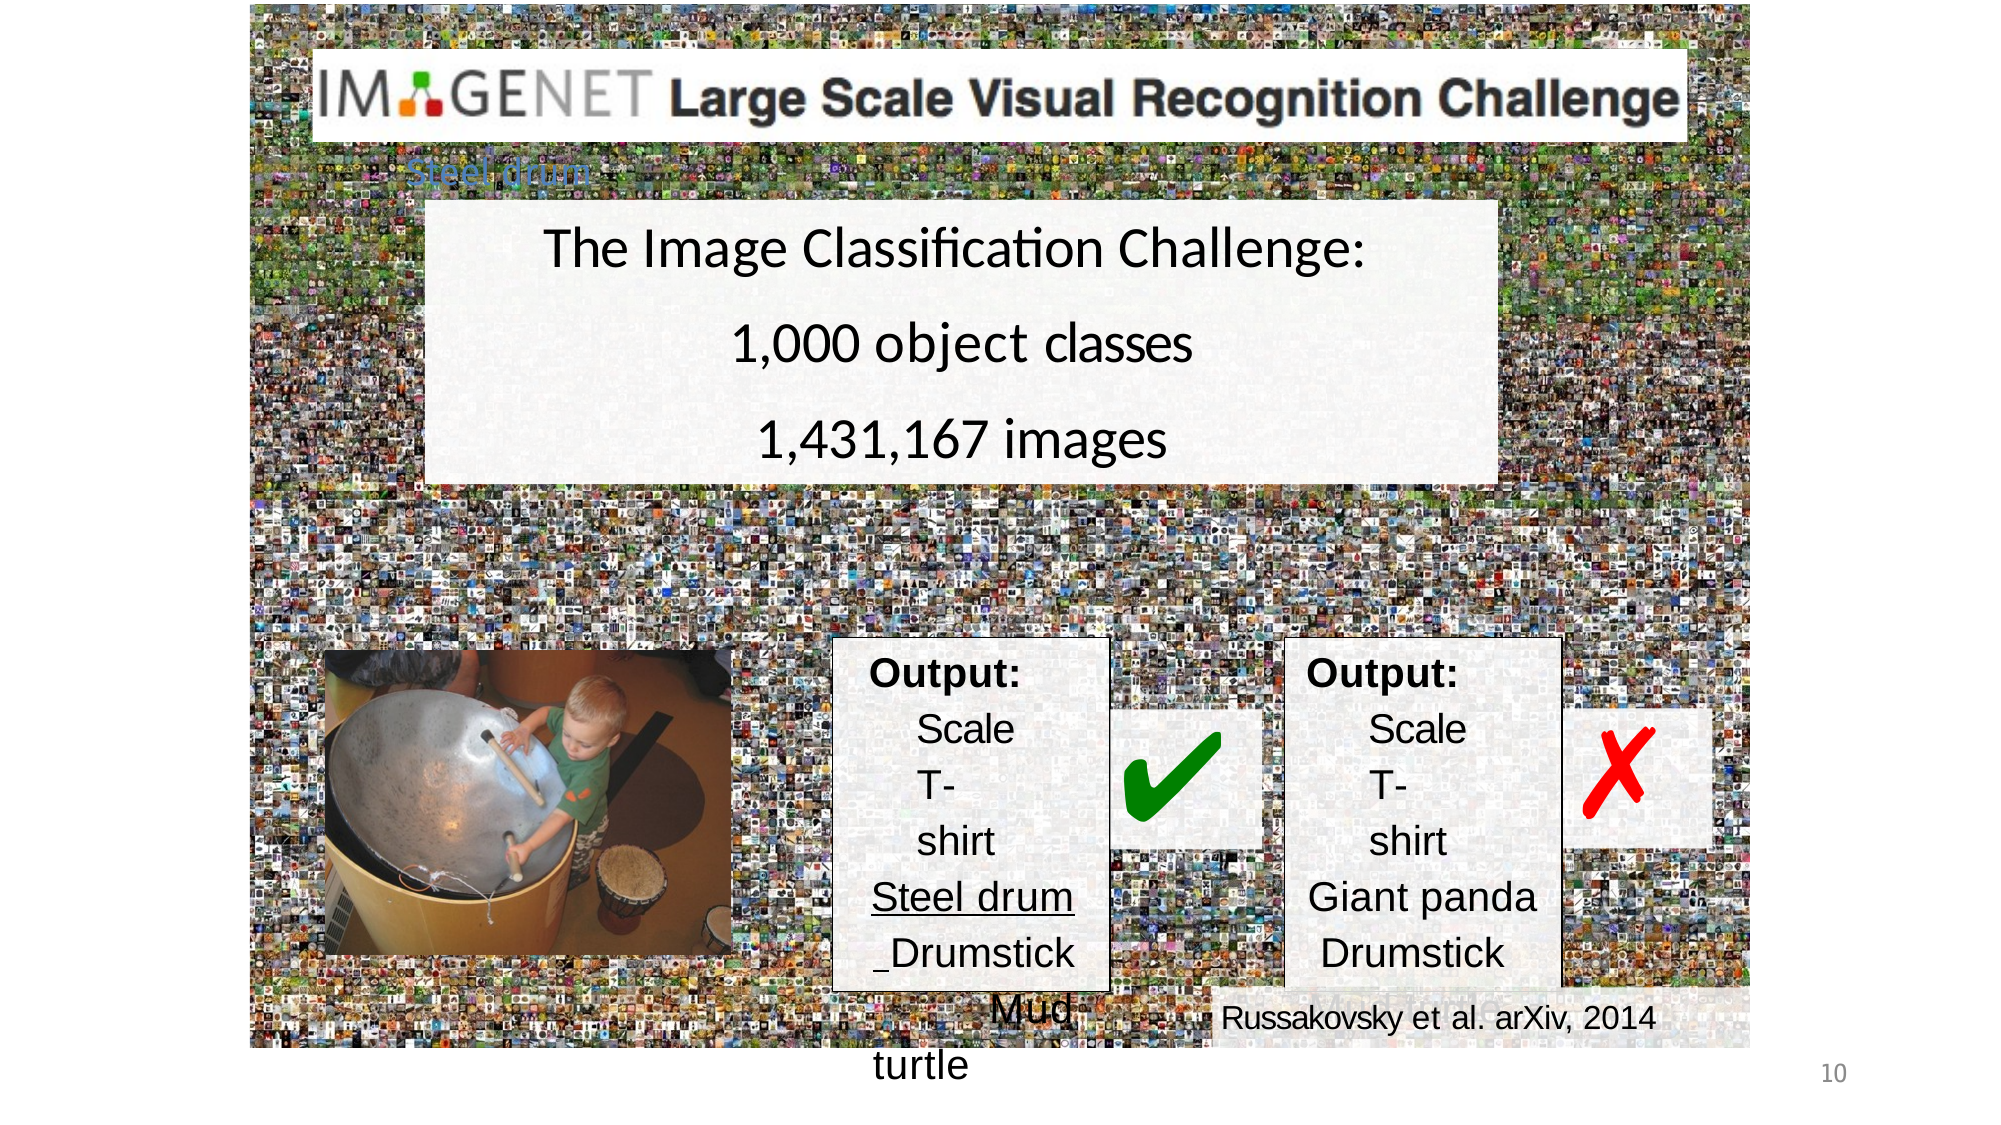

Steel drum
# The Image Classification Challenge:  1,000 object classes
1,431,167 images

Output:
Scale  T-shirt
Steel drum  Drumstick  Mud turtle
Output:
Scale  T-shirt
Giant panda  Drumstick  Mud turtle

✗
✔

Russakovsky et al. arXiv, 2014
10